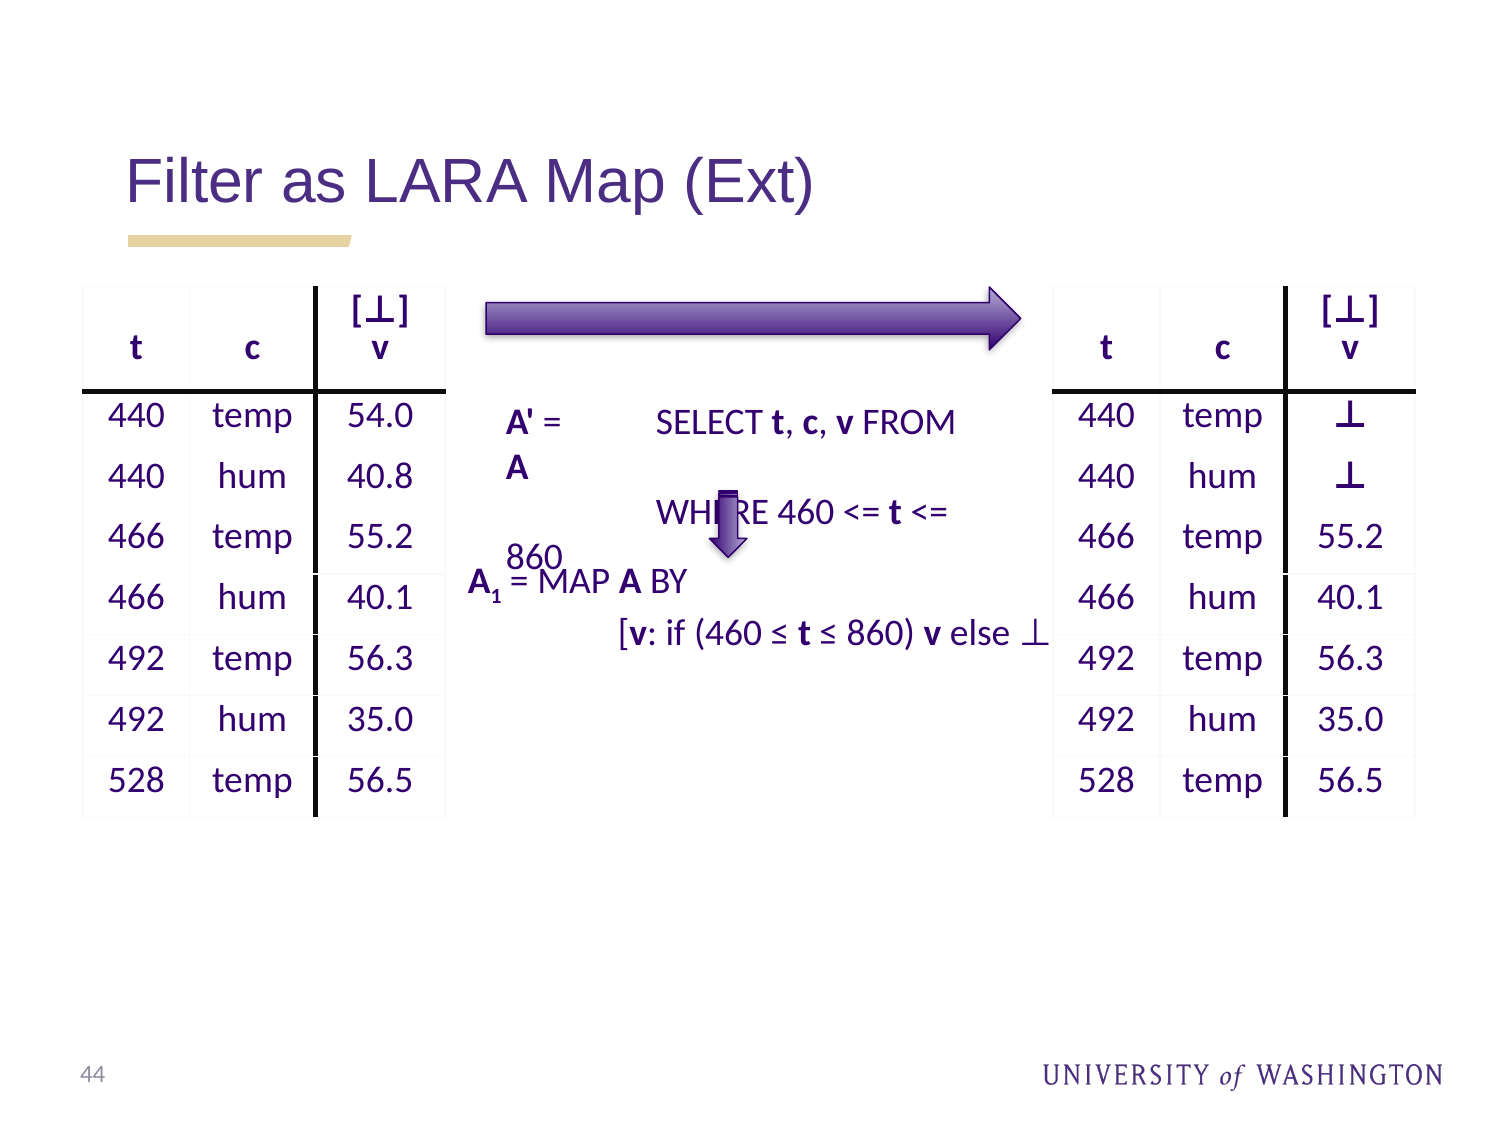

Filter as Lara Map (Ext)
| t | c | [⊥] v |
| --- | --- | --- |
| 440 | temp | 54.0 |
| 440 | hum | 40.8 |
| 466 | temp | 55.2 |
| 466 | hum | 40.1 |
| 492 | temp | 56.3 |
| 492 | hum | 35.0 |
| 528 | temp | 56.5 |
| t | c | [⊥] v |
| --- | --- | --- |
| 440 | temp | ⊥ |
| 440 | hum | ⊥ |
| 466 | temp | 55.2 |
| 466 | hum | 40.1 |
| 492 | temp | 56.3 |
| 492 | hum | 35.0 |
| 528 | temp | 56.5 |

A' = 	select t, c, v from A
	where 460 <= t <= 860

A1 = Map A by
	[v: if (460 ≤ t ≤ 860) v else ⊥]
44